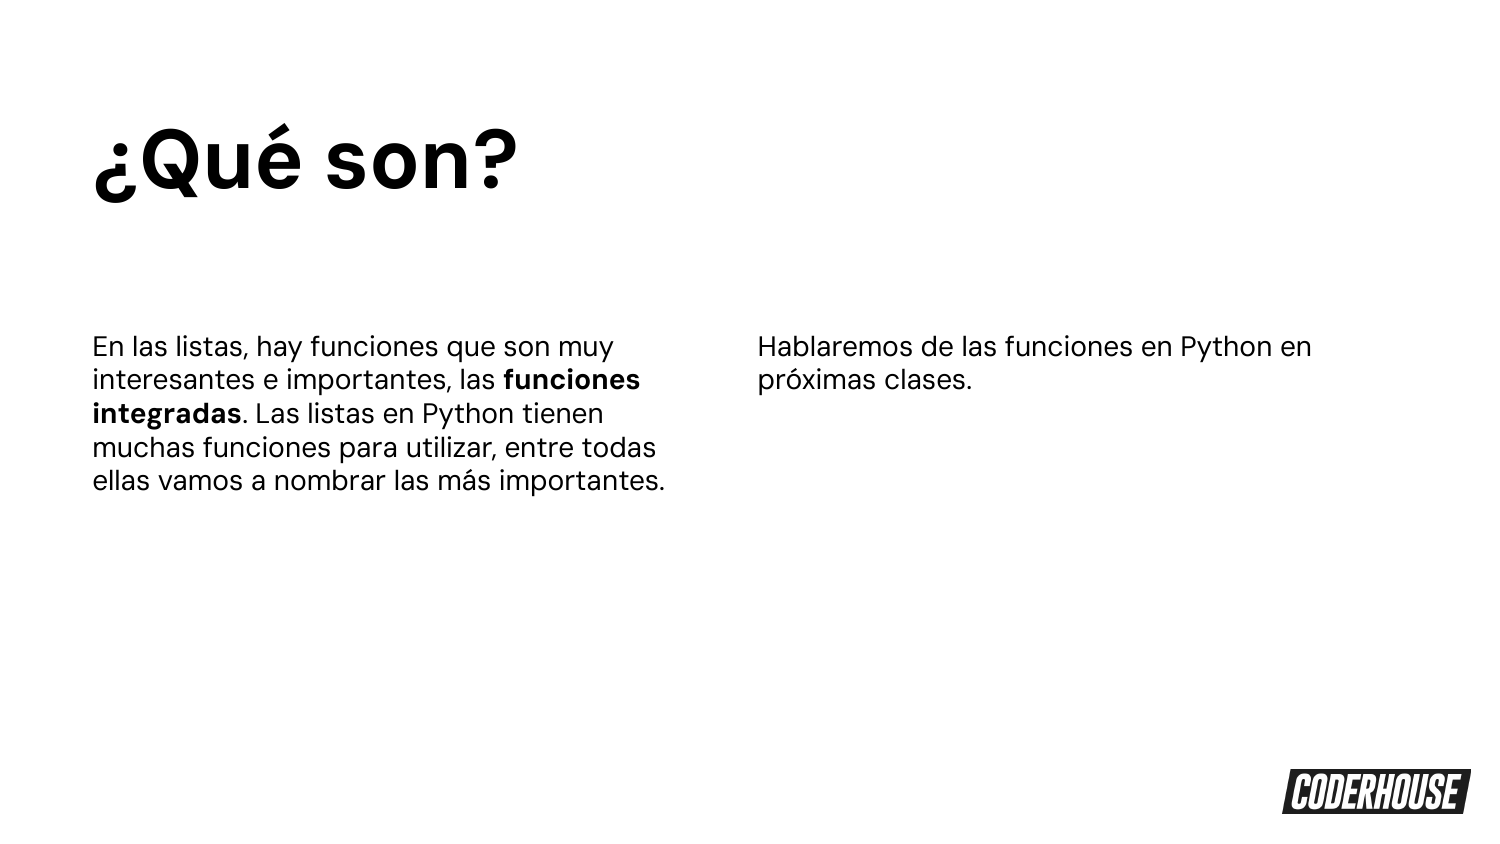

¿Qué son?
En las listas, hay funciones que son muy interesantes e importantes, las funciones integradas. Las listas en Python tienen muchas funciones para utilizar, entre todas ellas vamos a nombrar las más importantes.

Hablaremos de las funciones en Python en próximas clases.